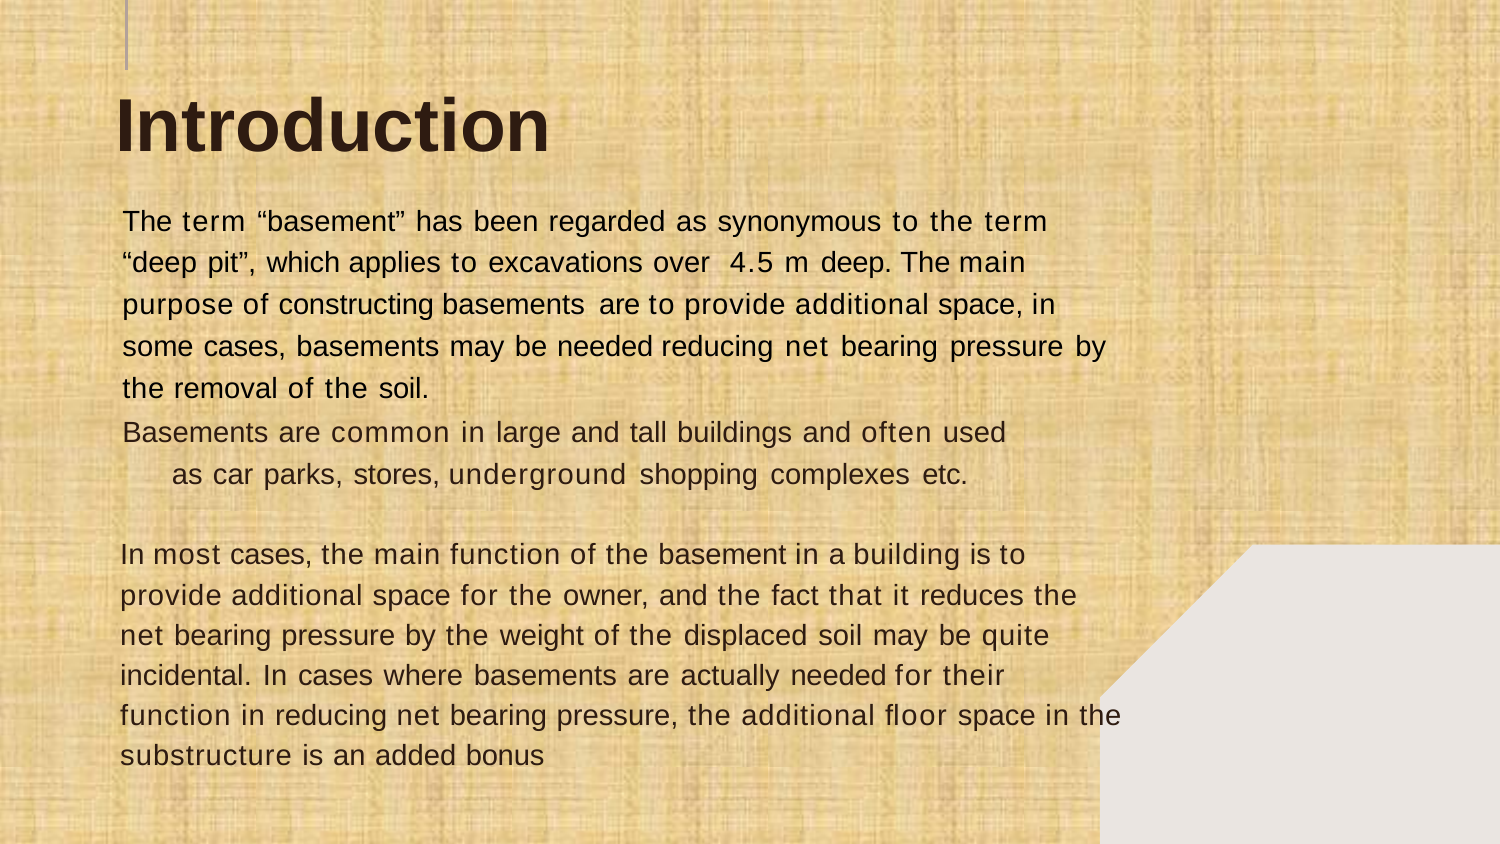

# Introduction
The term “basement” has been regarded as synonymous to the term “deep pit”, which applies to excavations over  4.5 m deep. The main purpose of constructing basements are to provide additional space, in some cases, basements may be needed reducing net bearing pressure by the removal of the soil.
Basements are common in large and tall buildings and often used                 as car parks, stores, underground shopping complexes etc.

In most cases, the main function of the basement in a building is to provide additional space for the owner, and the fact that it reduces the net bearing pressure by the weight of the displaced soil may be quite incidental. In cases where basements are actually needed for their function in reducing net bearing pressure, the additional ﬂoor space in the substructure is an added bonus